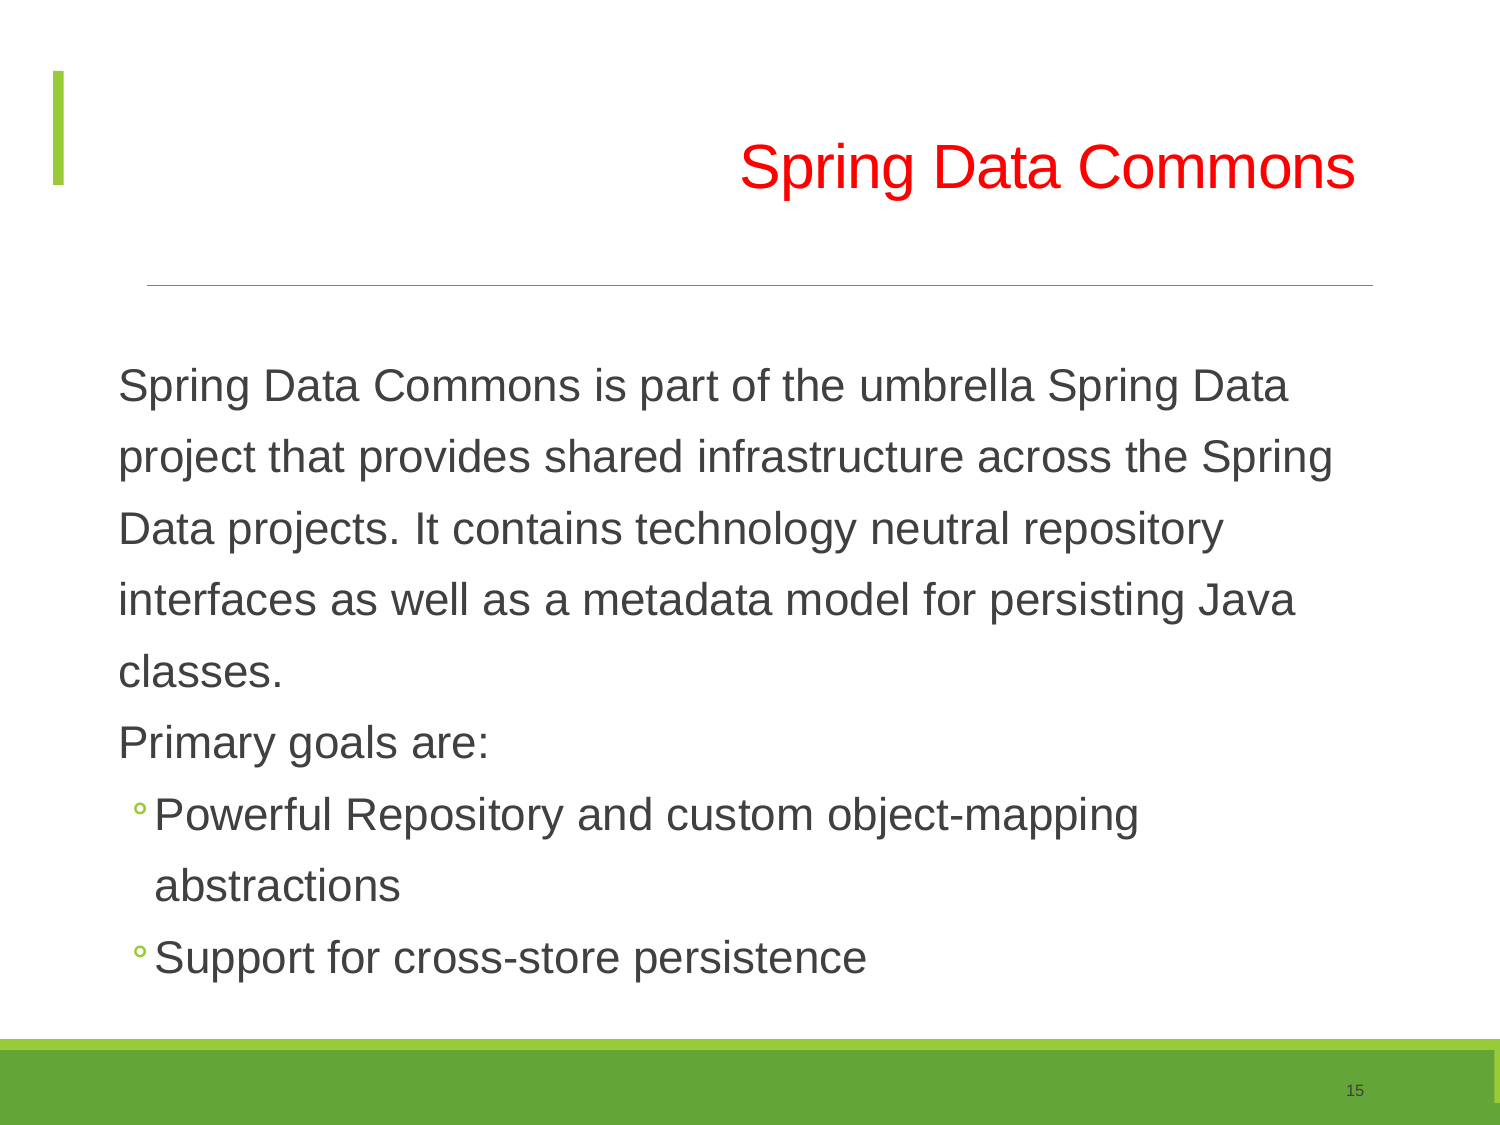

# Spring Data Commons
Spring Data Commons is part of the umbrella Spring Data project that provides shared infrastructure across the Spring Data projects. It contains technology neutral repository interfaces as well as a metadata model for persisting Java classes.
Primary goals are:
Powerful Repository and custom object-mapping abstractions
Support for cross-store persistence
15